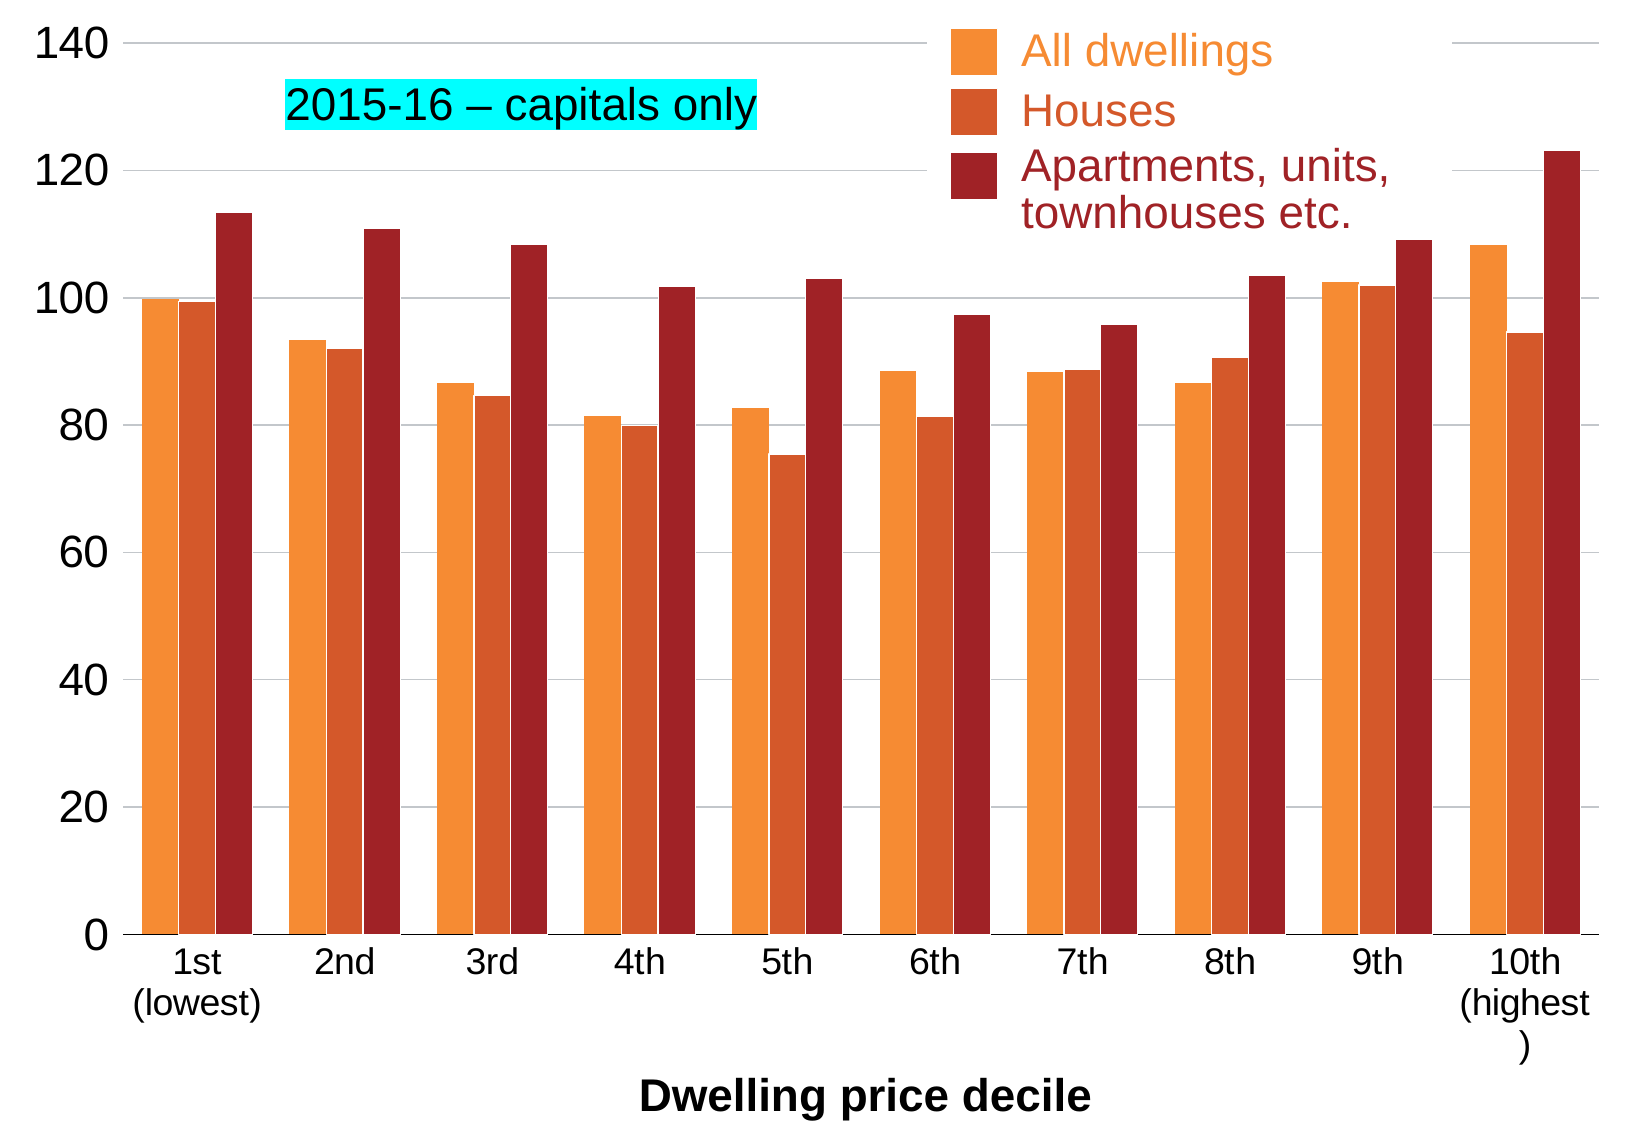

### Chart

| Category | All dwellings | Houses | Attached |
|---|---|---|---|
| 1st
(lowest) | 99.75135190716415 | 99.43178944282442 | 113.34983081056185 |
| 2nd | 93.33207647640882 | 92.1035740510392 | 110.91597934883222 |
| 3rd | 86.54579250764004 | 84.6546148475883 | 108.40609263657956 |
| 4th | 81.43437264799147 | 79.9120062871124 | 101.74530618506492 |
| 5th | 82.62749044088946 | 75.45733185862747 | 103.07965887303513 |
| 6th | 88.53544474914813 | 81.43900370524341 | 97.43567432169823 |
| 7th | 88.29943874255429 | 88.7310215204185 | 95.76422937053252 |
| 8th | 86.69356365361546 | 90.65932990037447 | 103.54017827762166 |
| 9th | 102.4220651321869 | 102.01332210651262 | 116.98984477793547 |
| 10th
(highest) | 108.31772031273479 | 94.63289813570859 | 123.13002927814213 |

All dwellings
2015-16 – capitals only

Houses
Apartments, units, townhouses etc.

Dwelling price decile